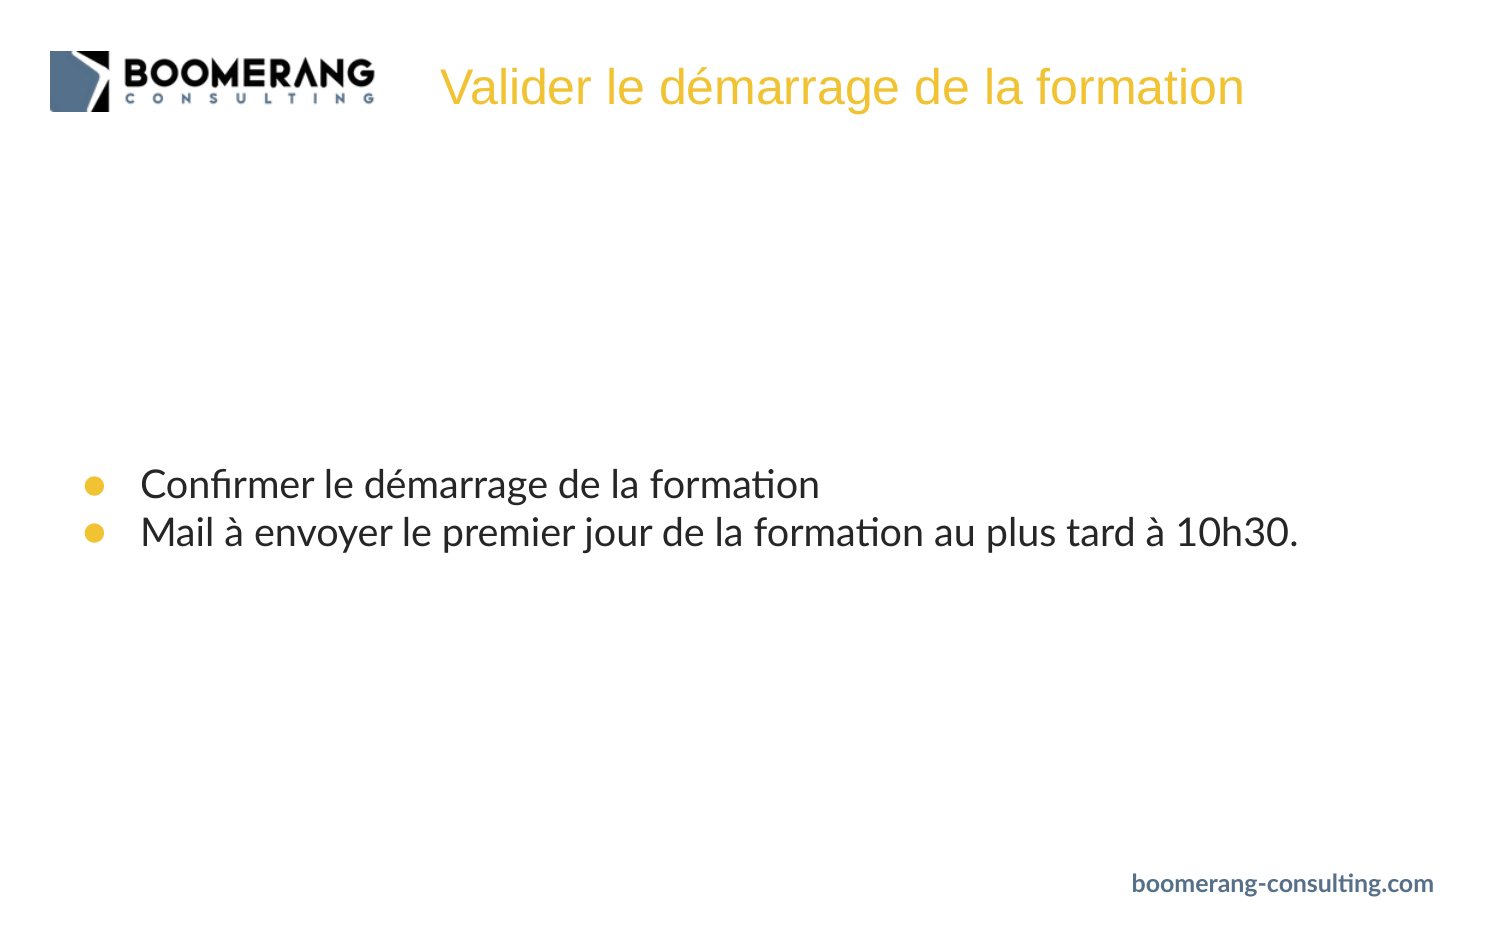

# Valider le démarrage de la formation
Confirmer le démarrage de la formation
Mail à envoyer le premier jour de la formation au plus tard à 10h30.